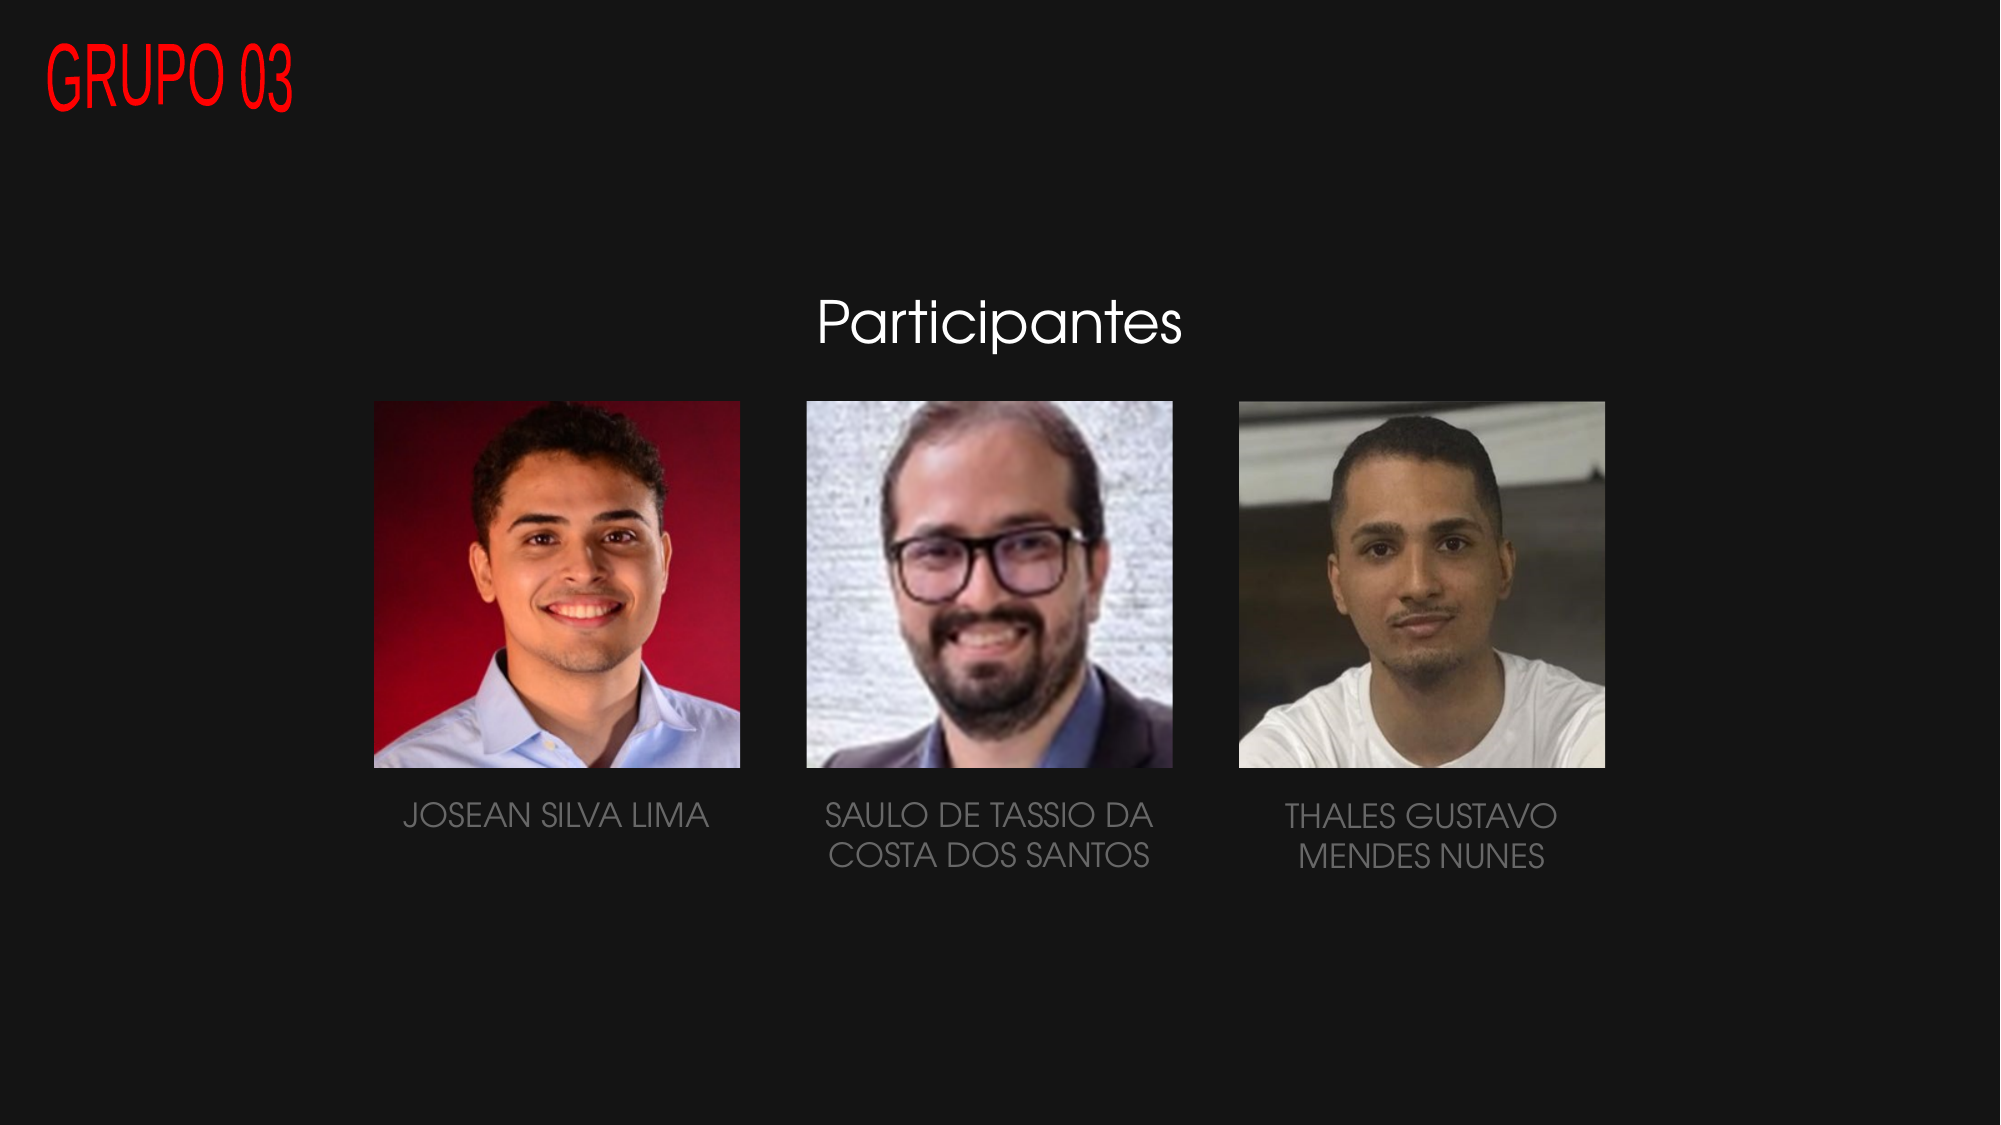

GRUPO 03
Participantes

JOSEAN SILVA LIMA

SAULO DE TASSIO DA COSTA DOS SANTOS

THALES GUSTAVO MENDES NUNES